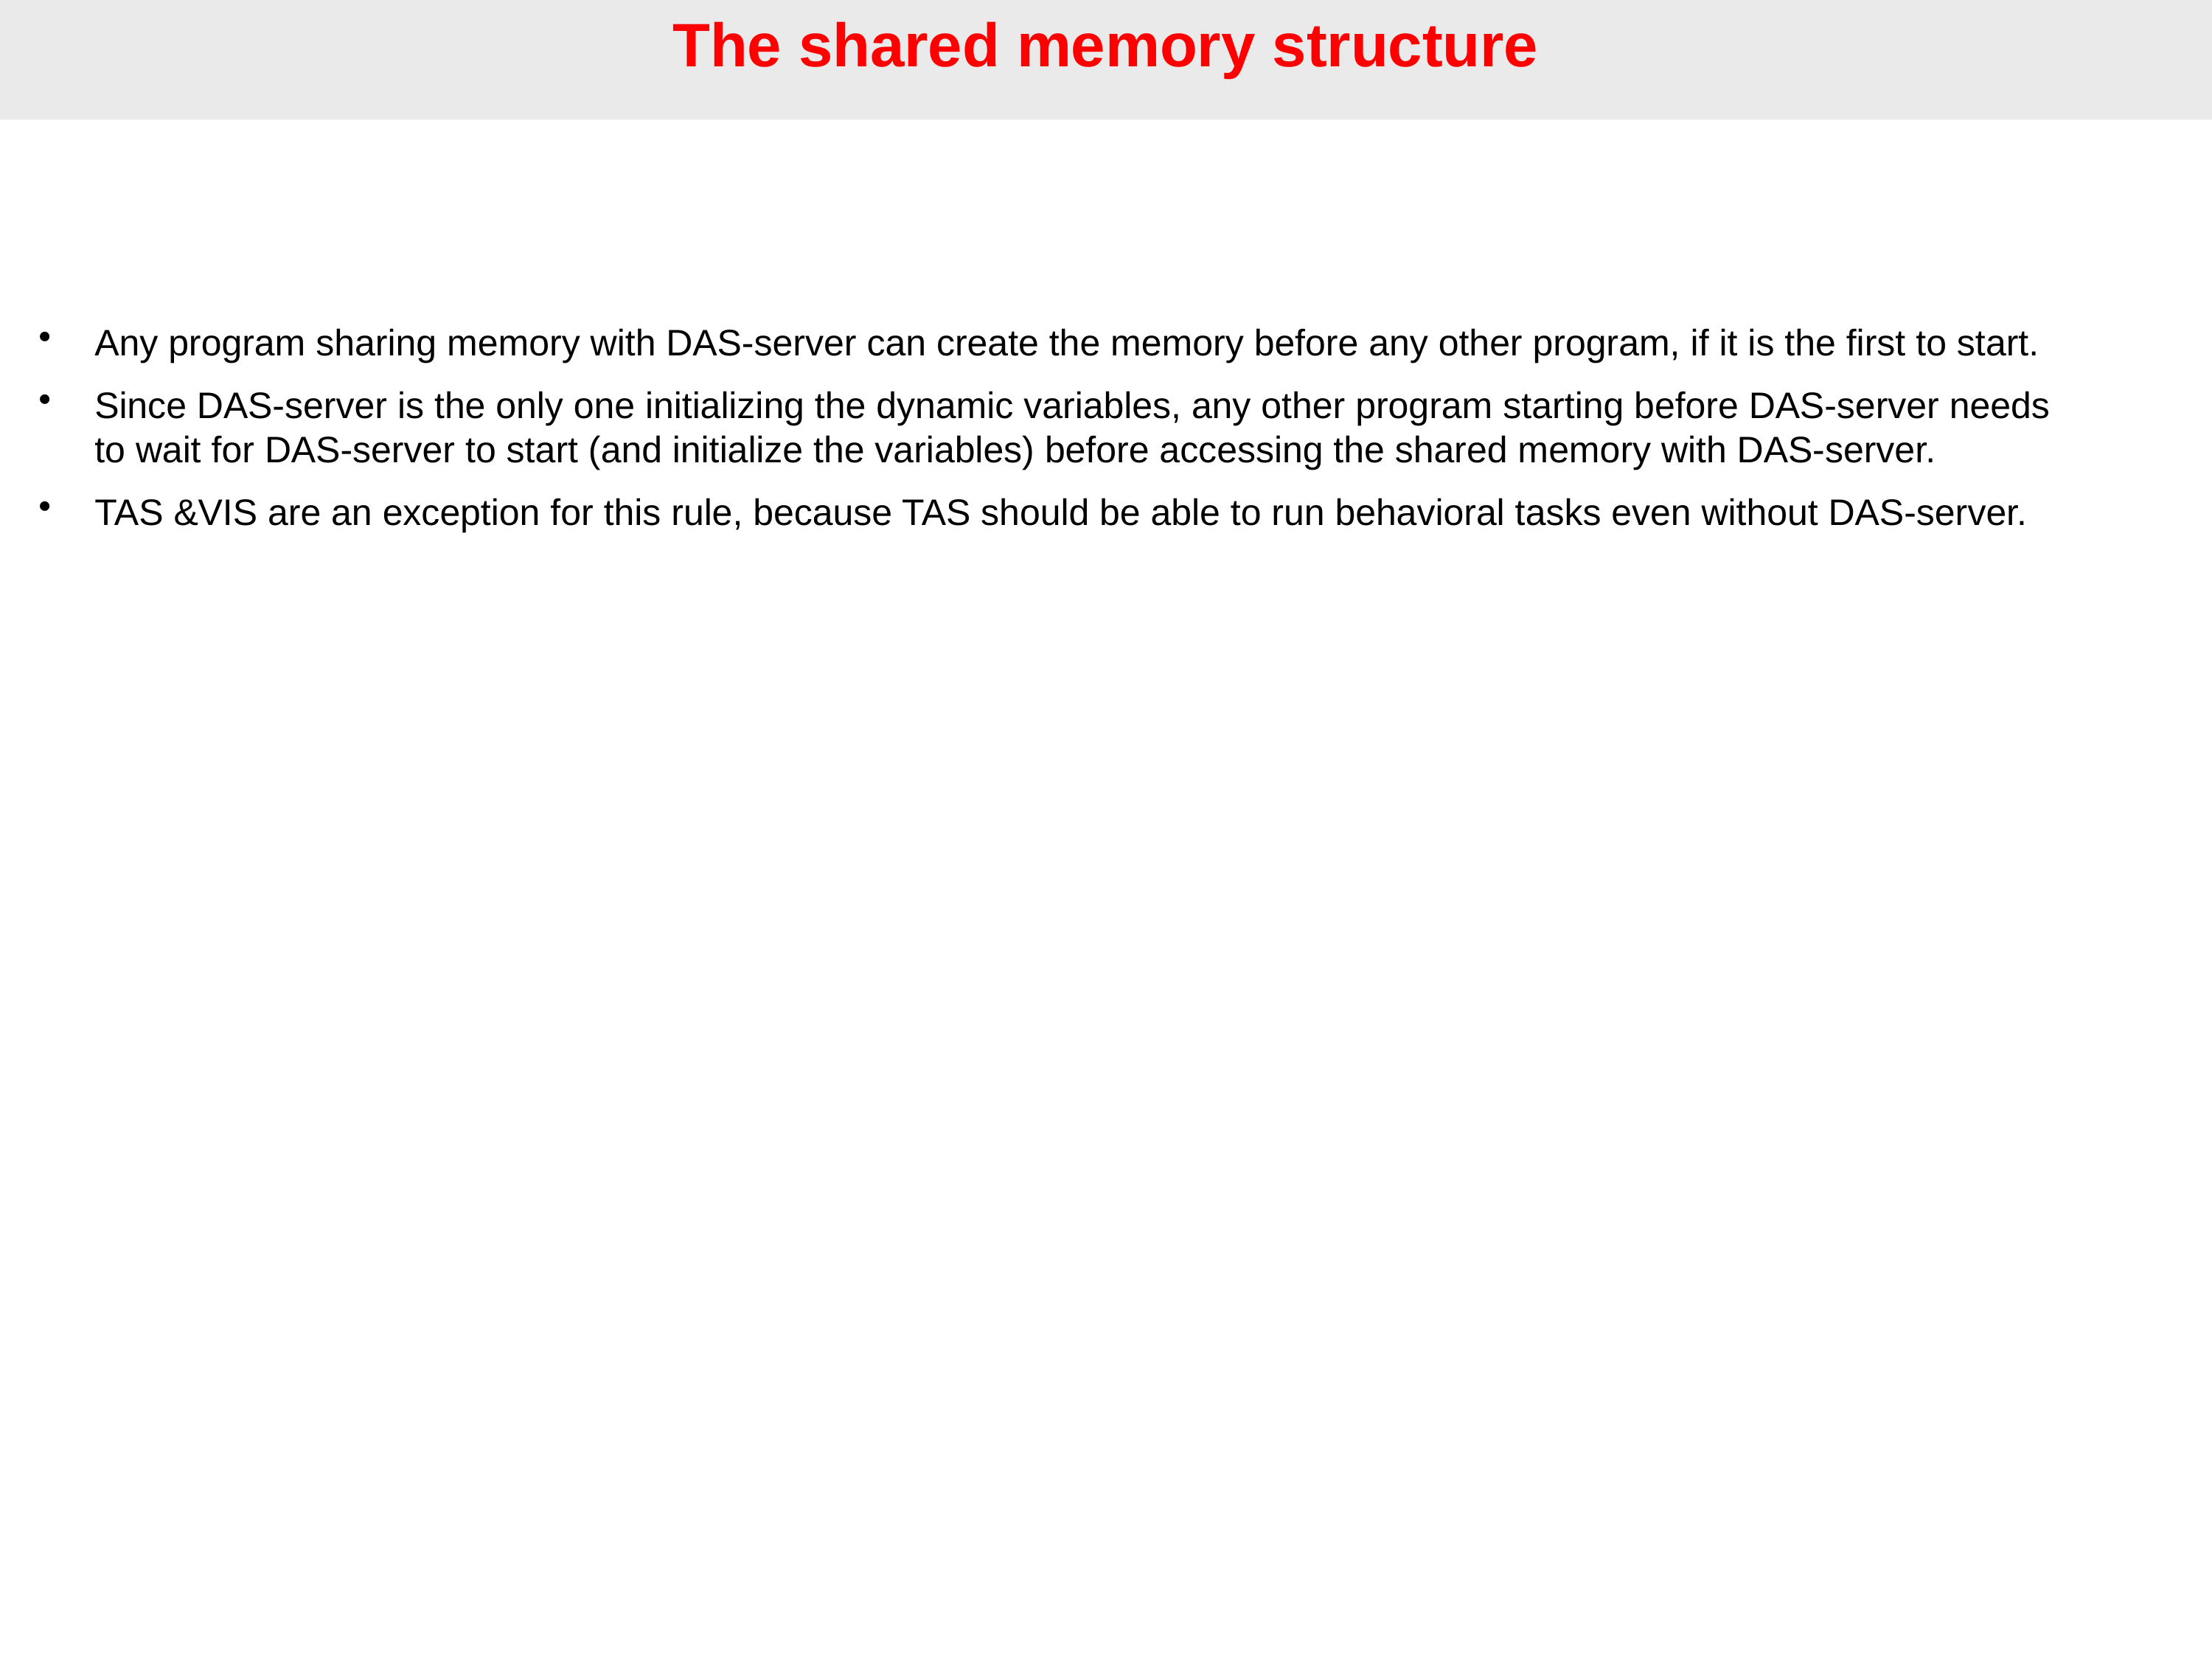

The shared memory structure
Any program sharing memory with DAS-server can create the memory before any other program, if it is the first to start.
Since DAS-server is the only one initializing the dynamic variables, any other program starting before DAS-server needs to wait for DAS-server to start (and initialize the variables) before accessing the shared memory with DAS-server.
TAS &VIS are an exception for this rule, because TAS should be able to run behavioral tasks even without DAS-server.